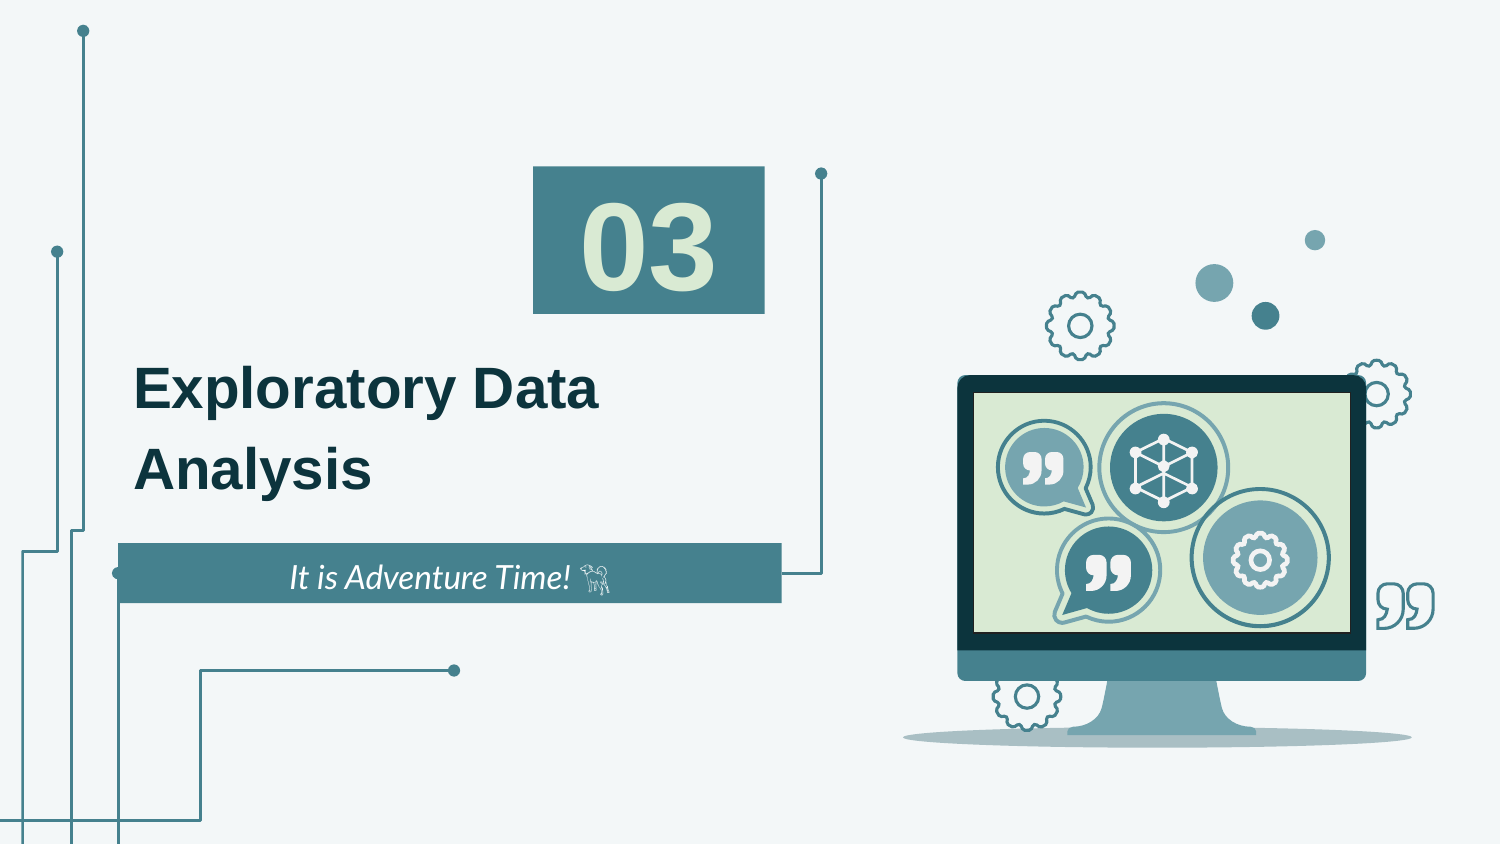

03

# Exploratory Data Analysis
It is Adventure Time! 🐕